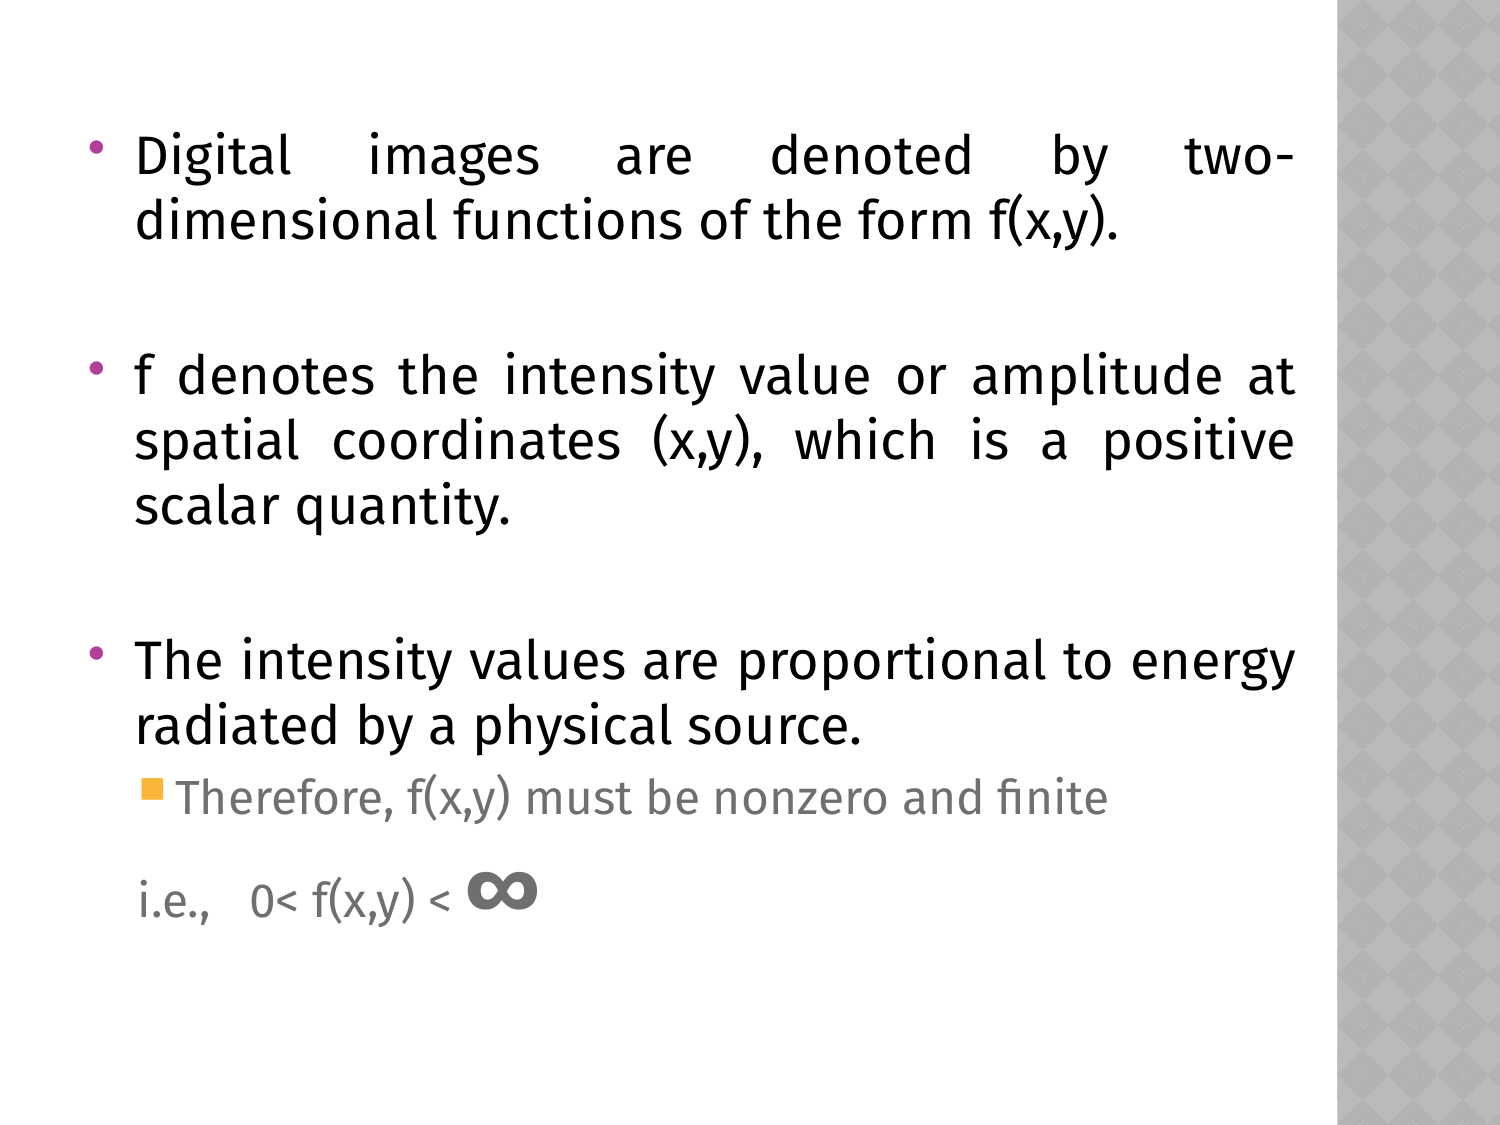

Digital images are denoted by two-dimensional functions of the form f(x,y).

f denotes the intensity value or amplitude at spatial coordinates (x,y), which is a positive scalar quantity.

The intensity values are proportional to energy radiated by a physical source.
Therefore, f(x,y) must be nonzero and finite
i.e.,   0< f(x,y) < ∞